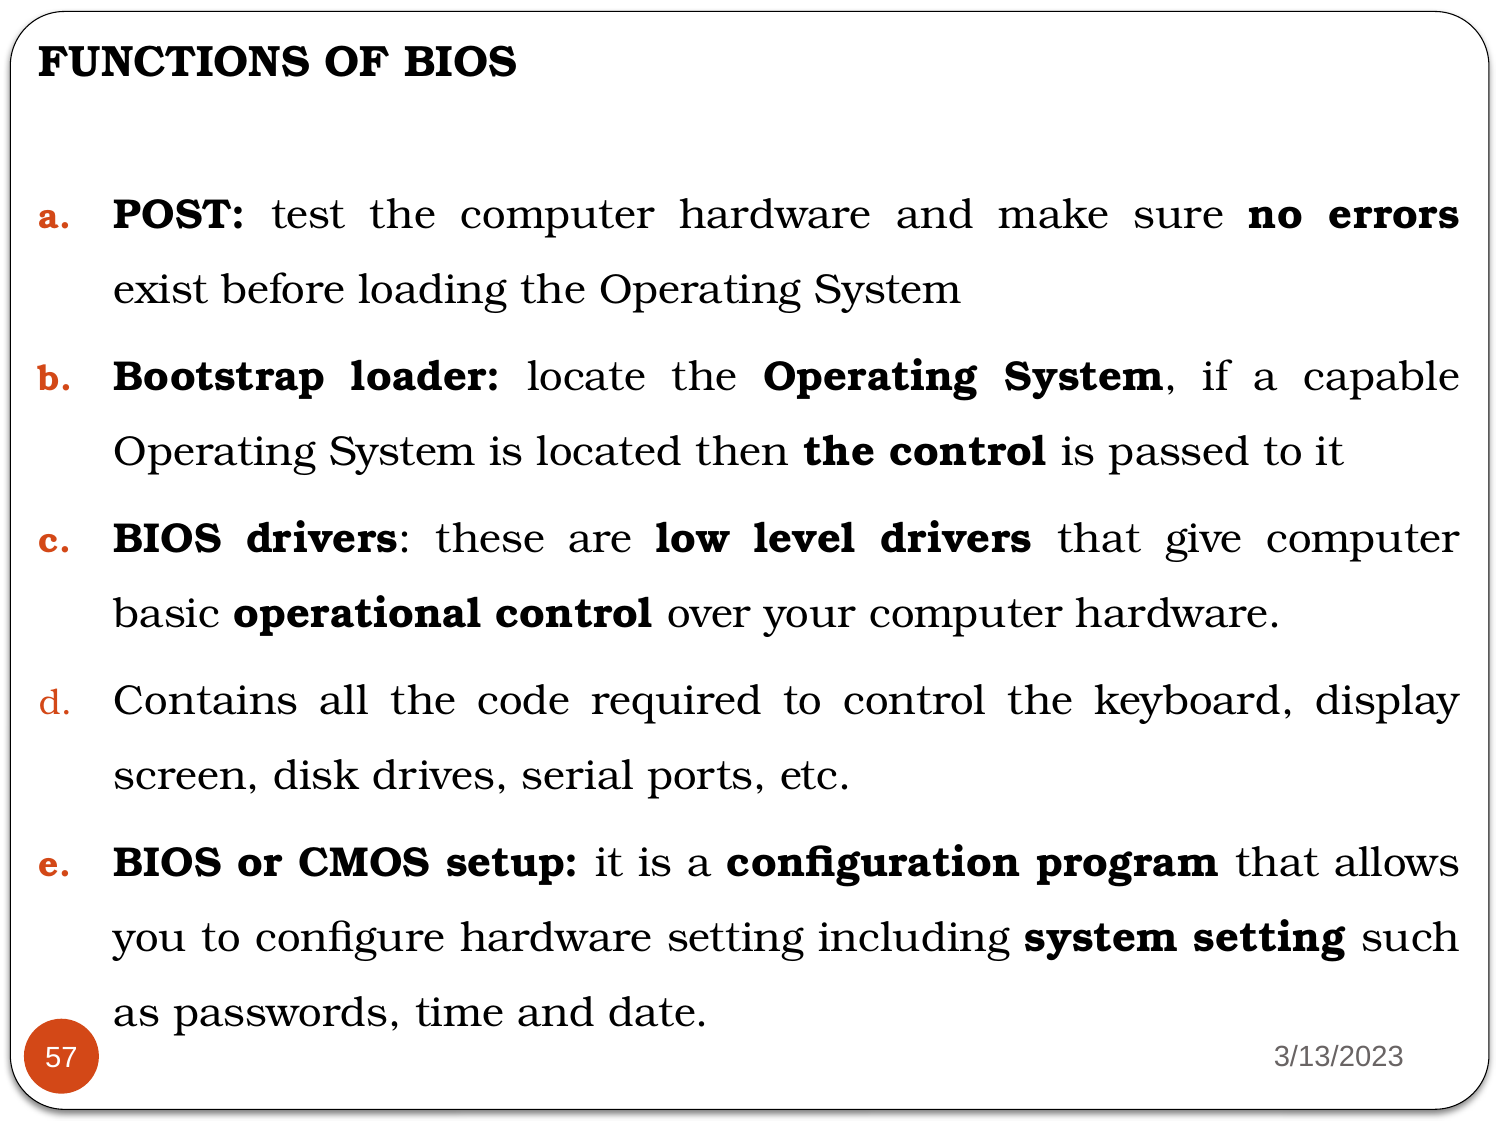

FUNCTIONS OF BIOS

POST: test the computer hardware and make sure no errors exist before loading the Operating System
Bootstrap loader: locate the Operating System, if a capable Operating System is located then the control is passed to it
BIOS drivers: these are low level drivers that give computer basic operational control over your computer hardware.
Contains all the code required to control the keyboard, display screen, disk drives, serial ports, etc.
BIOS or CMOS setup: it is a configuration program that allows you to configure hardware setting including system setting such as passwords, time and date.
3/13/2023
57